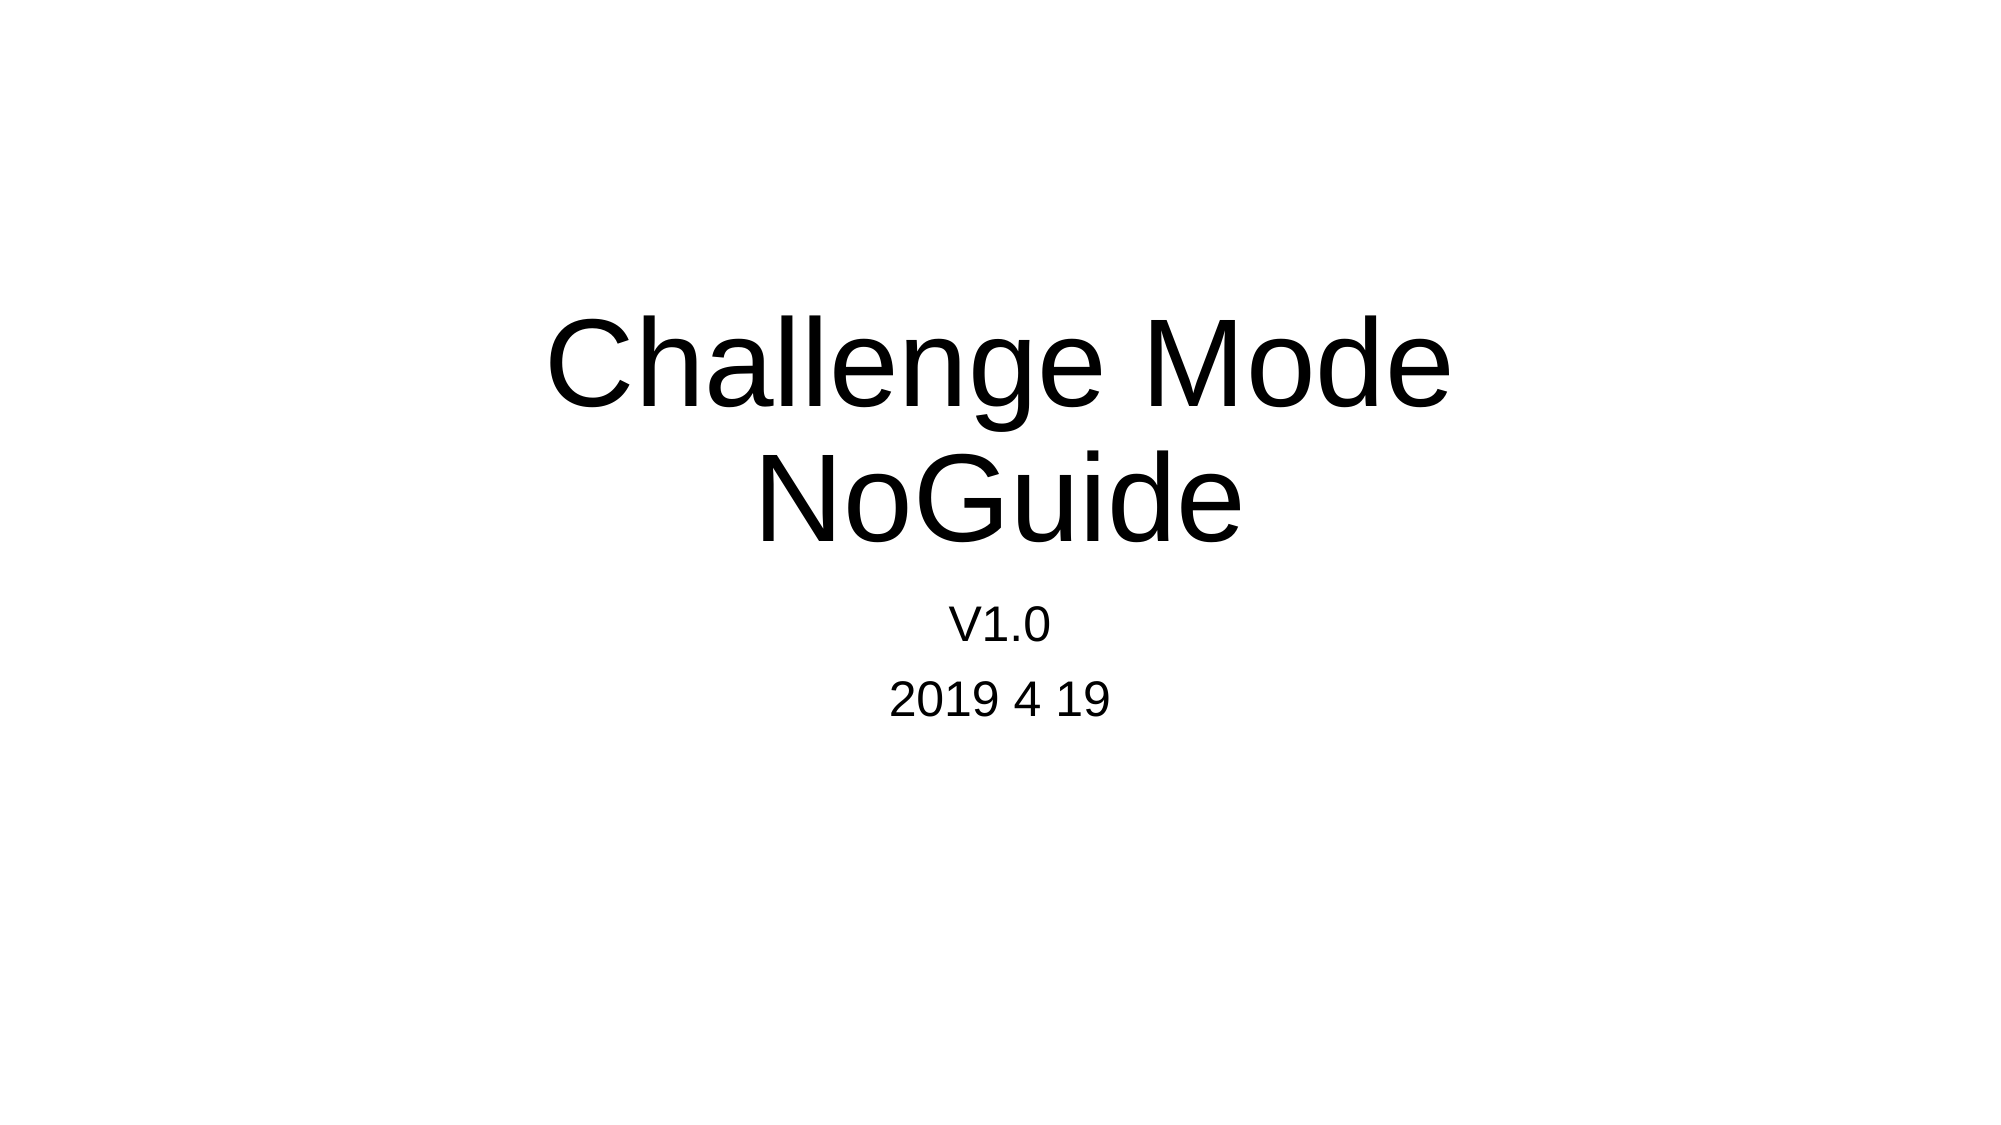

# Challenge Mode NoGuide
V1.0
2019 4 19